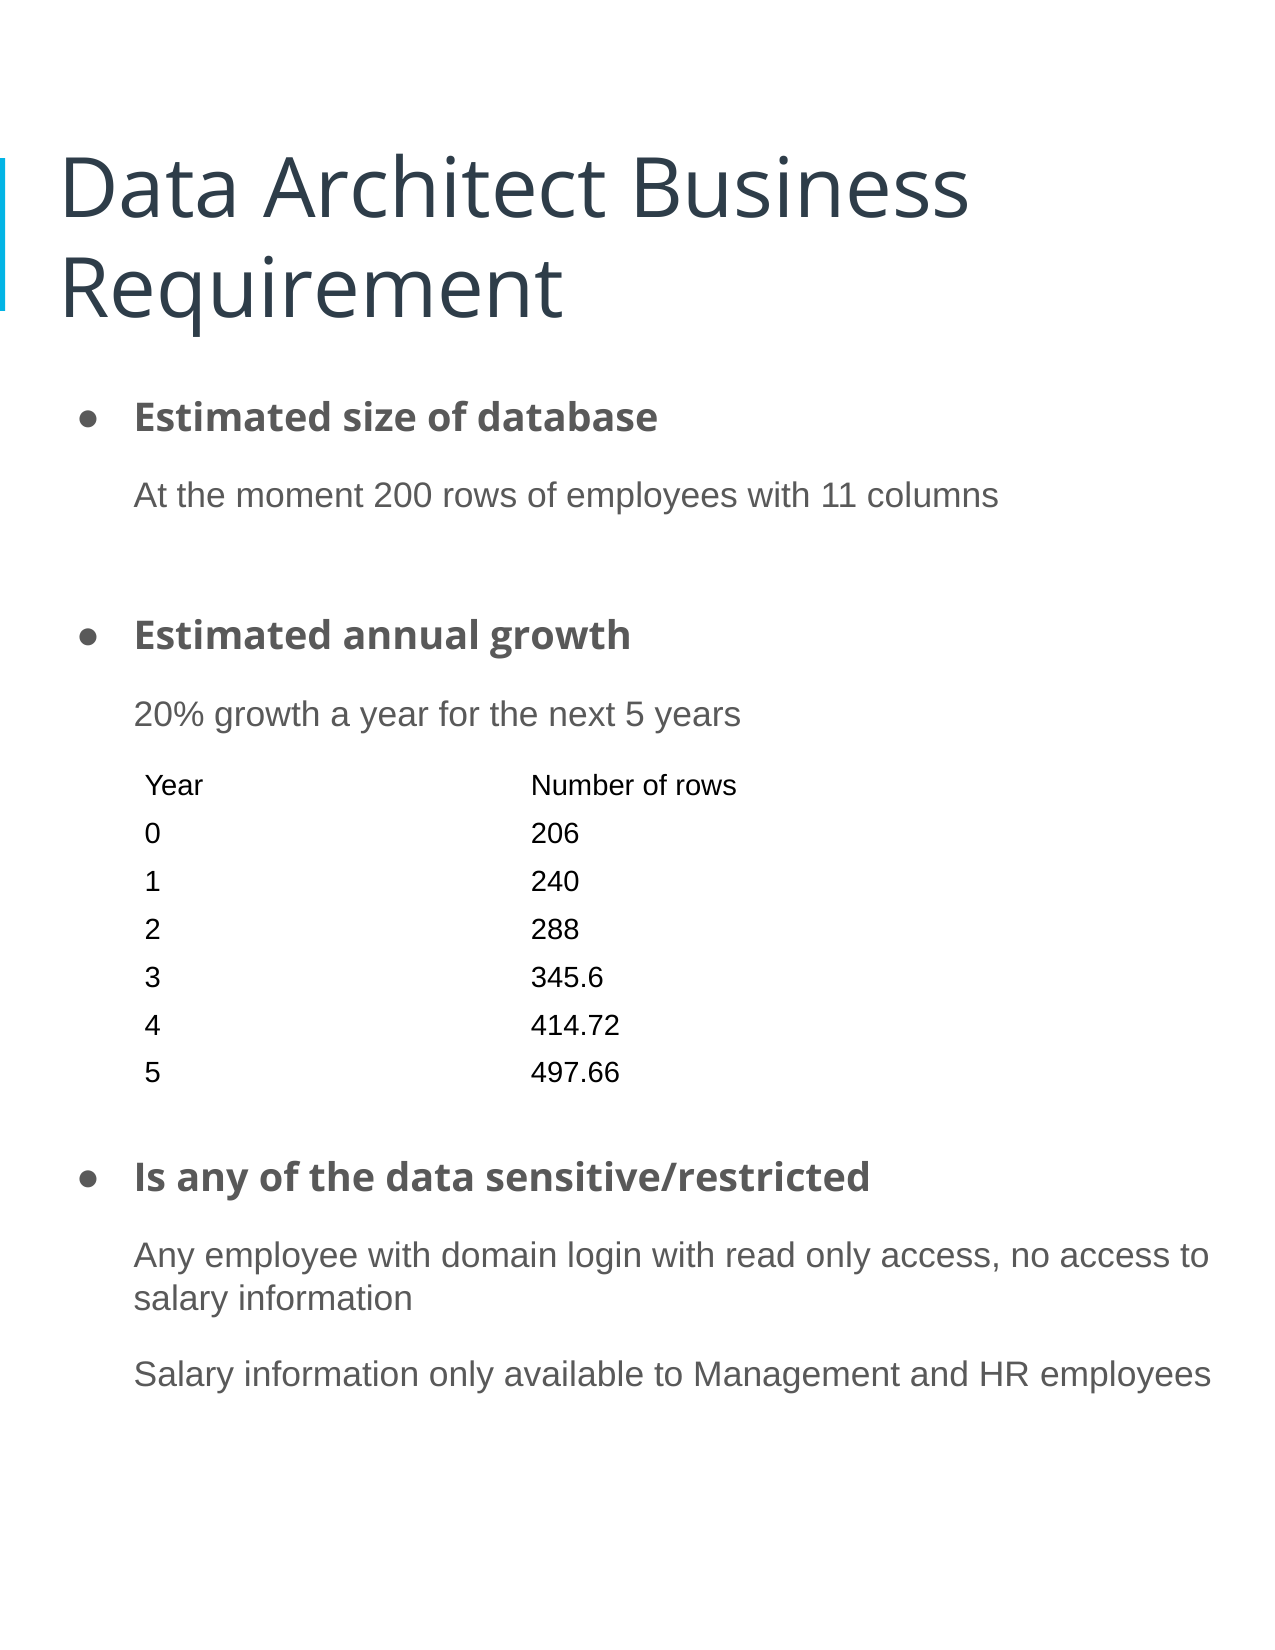

# Data Architect Business Requirement
Estimated size of database
At the moment 200 rows of employees with 11 columns

Estimated annual growth
20% growth a year for the next 5 years

Is any of the data sensitive/restricted
Any employee with domain login with read only access, no access to salary information
Salary information only available to Management and HR employees

| Year | Number of rows |
| --- | --- |
| 0 | 206 |
| 1 | 240 |
| 2 | 288 |
| 3 | 345.6 |
| 4 | 414.72 |
| 5 | 497.66 |